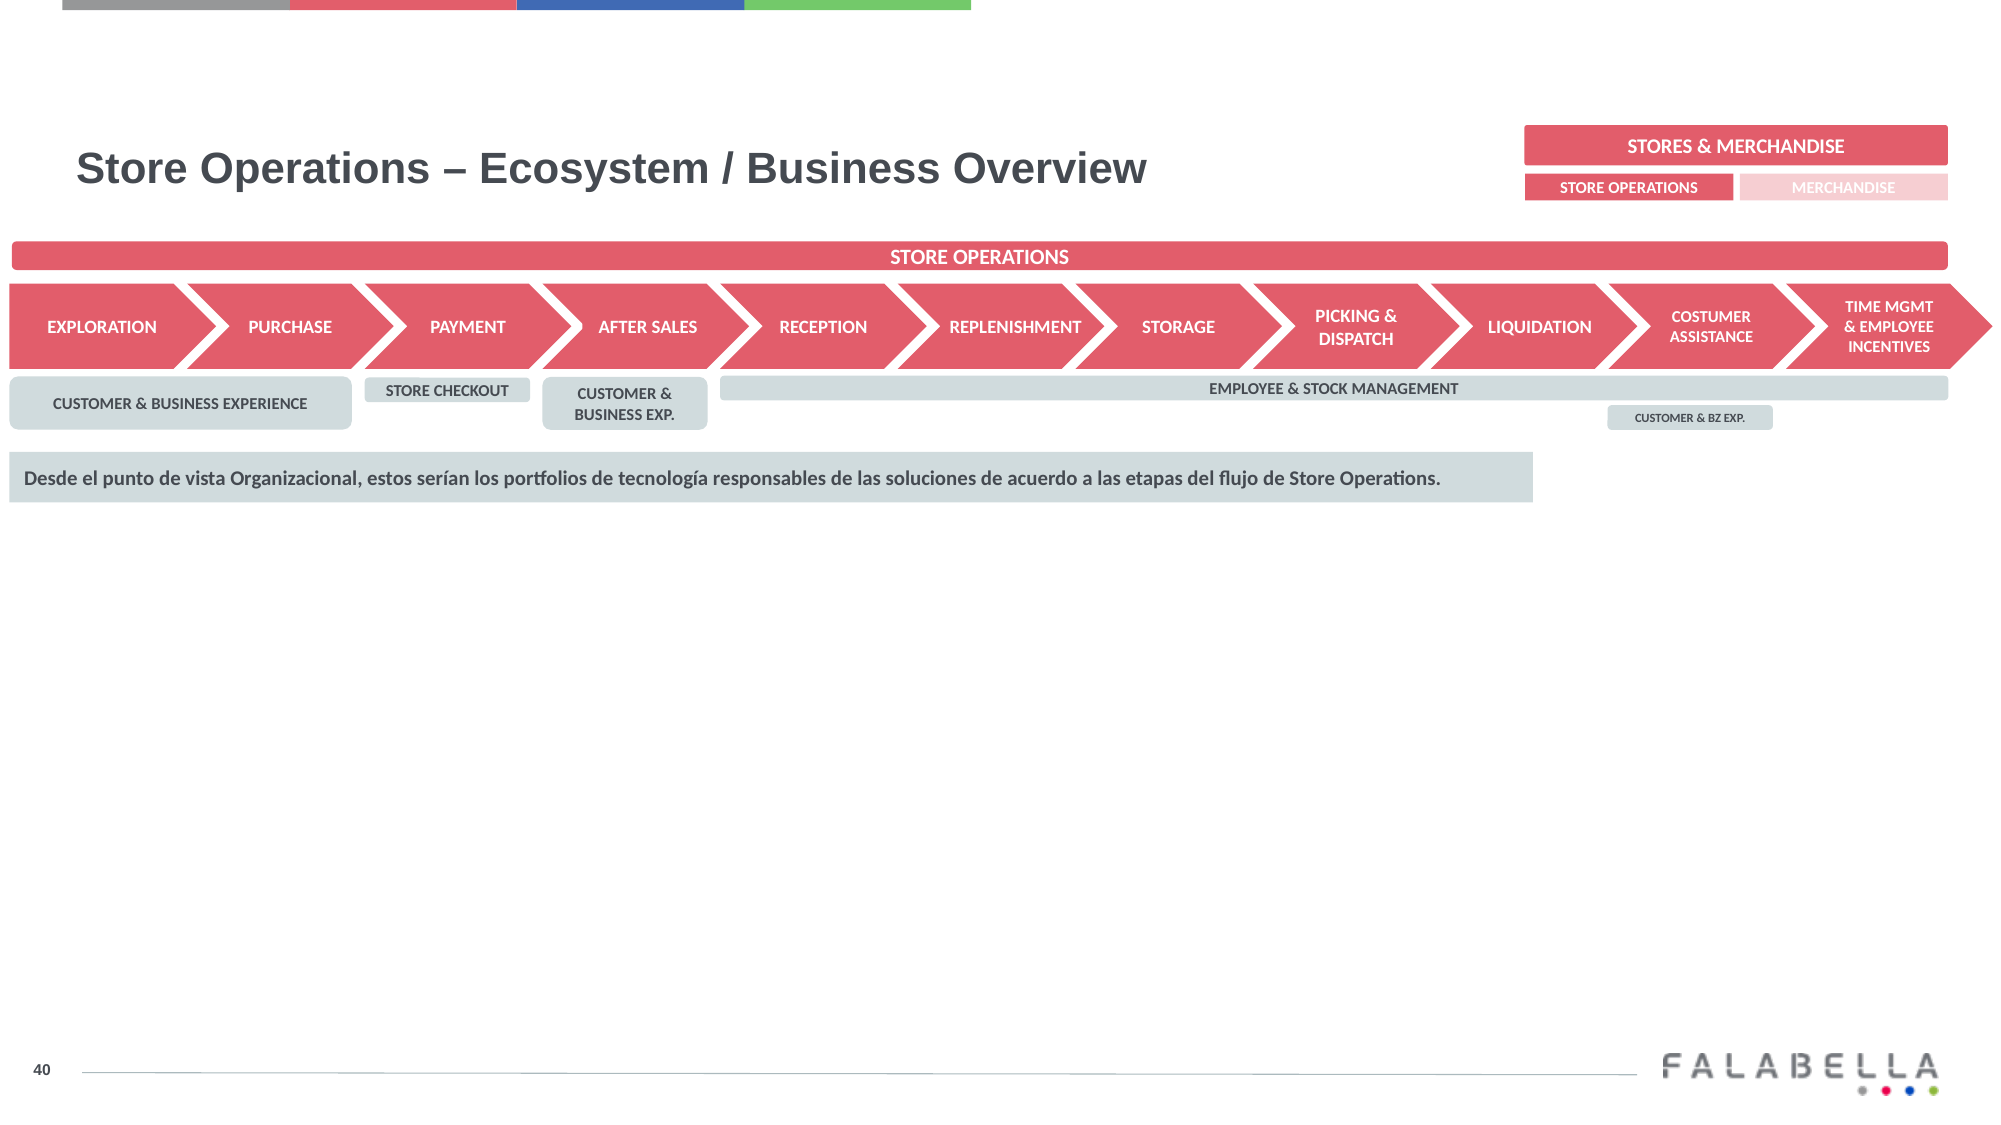

Store Operations – Ecosystem / Business Overview
STORES & MERCHANDISE
STORE OPERATIONS
MERCHANDISE
STORE OPERATIONS
EXPLORATION
PURCHASE
PAYMENT

RECEPTION

STORAGE
PICKING & DISPATCH

COSTUMER ASSISTANCE
TIME MGMT & EMPLOYEE INCENTIVES
REPLENISHMENT
AFTER SALES
LIQUIDATION
EMPLOYEE & STOCK MANAGEMENT
CUSTOMER & BUSINESS EXPERIENCE
CUSTOMER & BUSINESS EXP.
STORE CHECKOUT
CUSTOMER & BZ EXP.
Desde el punto de vista Organizacional, estos serían los portfolios de tecnología responsables de las soluciones de acuerdo a las etapas del flujo de Store Operations.